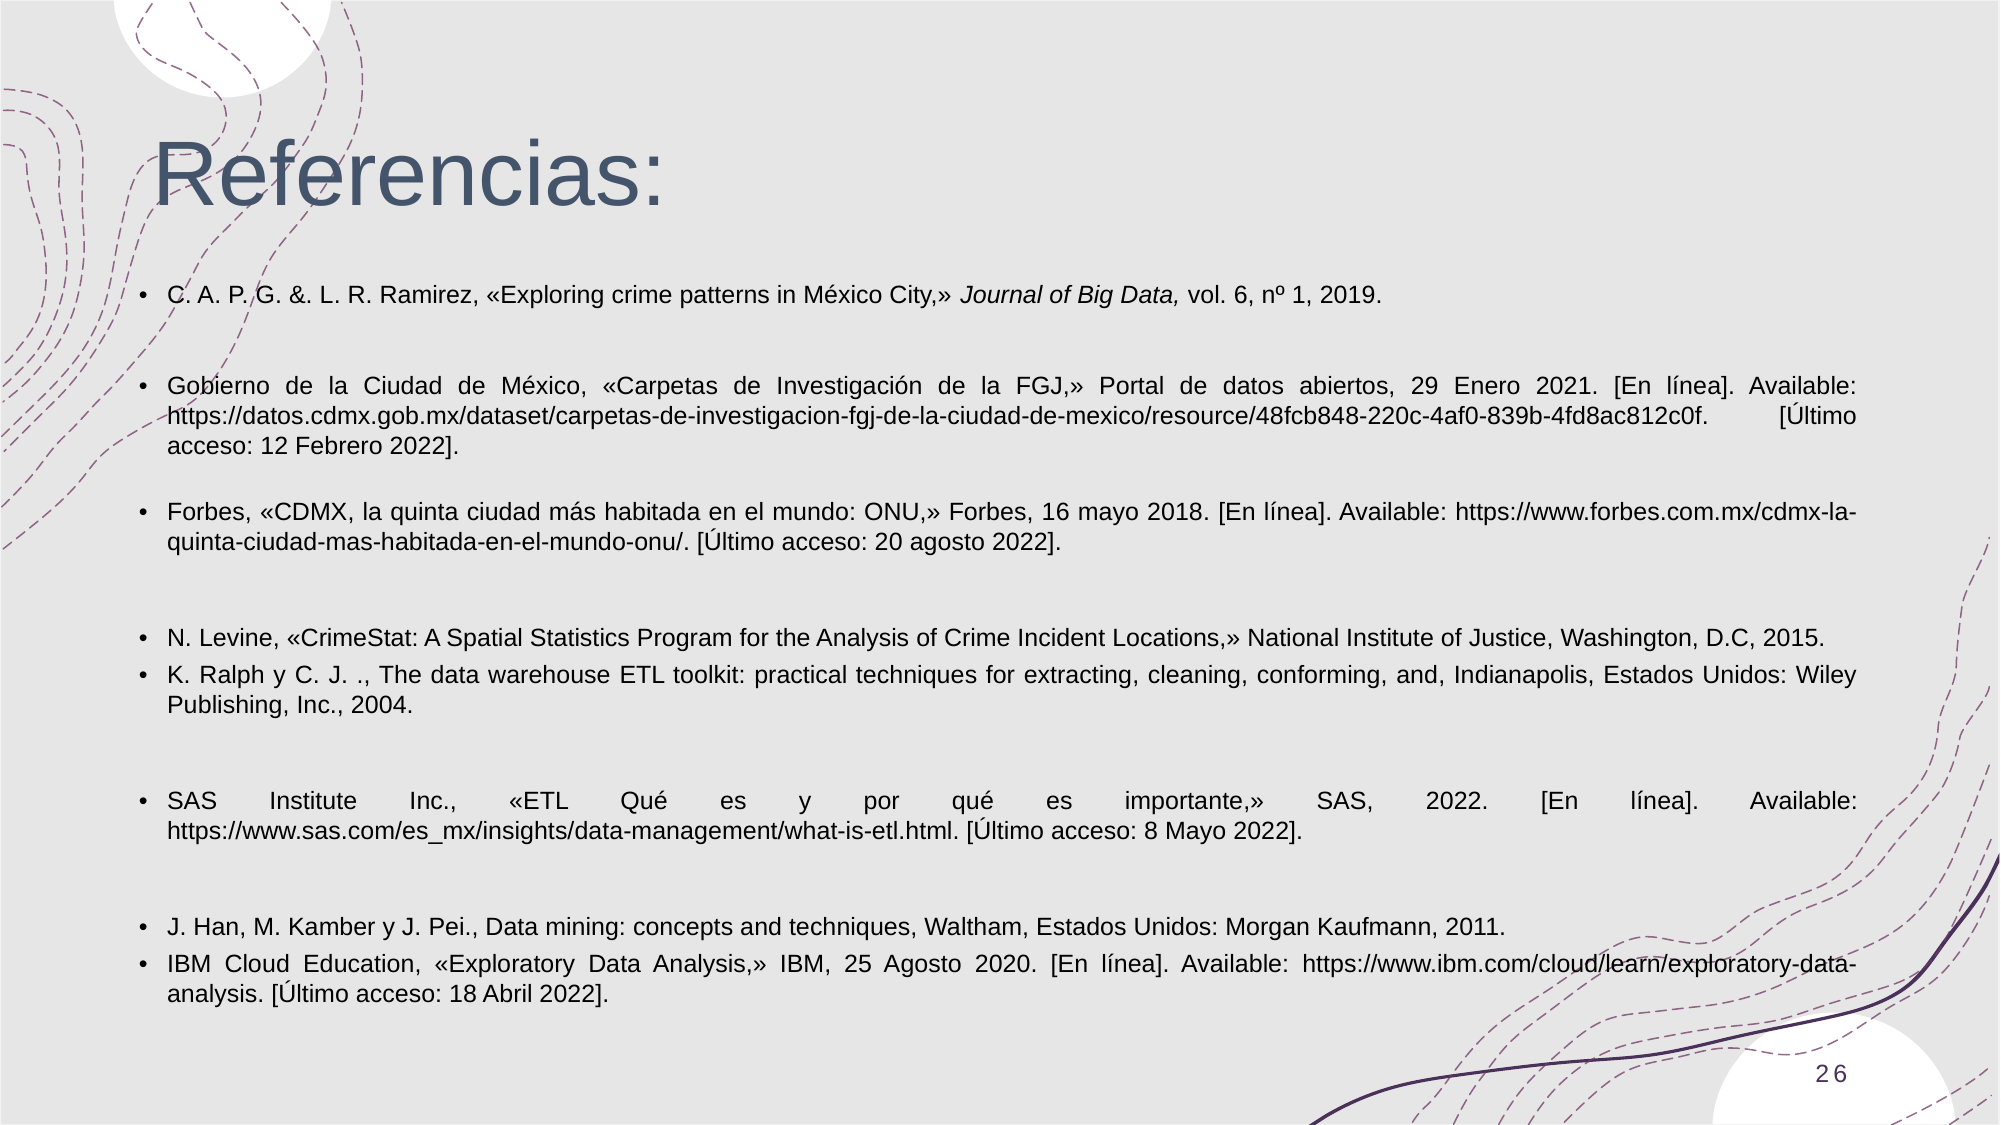

# Referencias:
| C. A. P. G. &. L. R. Ramirez, «Exploring crime patterns in México City,» Journal of Big Data, vol. 6, nº 1, 2019. |
| --- |
| Gobierno de la Ciudad de México, «Carpetas de Investigación de la FGJ,» Portal de datos abiertos, 29 Enero 2021. [En línea]. Available: https://datos.cdmx.gob.mx/dataset/carpetas-de-investigacion-fgj-de-la-ciudad-de-mexico/resource/48fcb848-220c-4af0-839b-4fd8ac812c0f. [Último acceso: 12 Febrero 2022]. |
| Forbes, «CDMX, la quinta ciudad más habitada en el mundo: ONU,» Forbes, 16 mayo 2018. [En línea]. Available: https://www.forbes.com.mx/cdmx-la-quinta-ciudad-mas-habitada-en-el-mundo-onu/. [Último acceso: 20 agosto 2022]. |
| N. Levine, «CrimeStat: A Spatial Statistics Program for the Analysis of Crime Incident Locations,» National Institute of Justice, Washington, D.C, 2015. |
| K. Ralph y C. J. ., The data warehouse ETL toolkit: practical techniques for extracting, cleaning, conforming, and, Indianapolis, Estados Unidos: Wiley Publishing, Inc., 2004. |
| SAS Institute Inc., «ETL Qué es y por qué es importante,» SAS, 2022. [En línea]. Available: https://www.sas.com/es\_mx/insights/data-management/what-is-etl.html. [Último acceso: 8 Mayo 2022]. |
| J. Han, M. Kamber y J. Pei., Data mining: concepts and techniques, Waltham, Estados Unidos: Morgan Kaufmann, 2011. |
| IBM Cloud Education, «Exploratory Data Analysis,» IBM, 25 Agosto 2020. [En línea]. Available: https://www.ibm.com/cloud/learn/exploratory-data-analysis. [Último acceso: 18 Abril 2022]. |
26